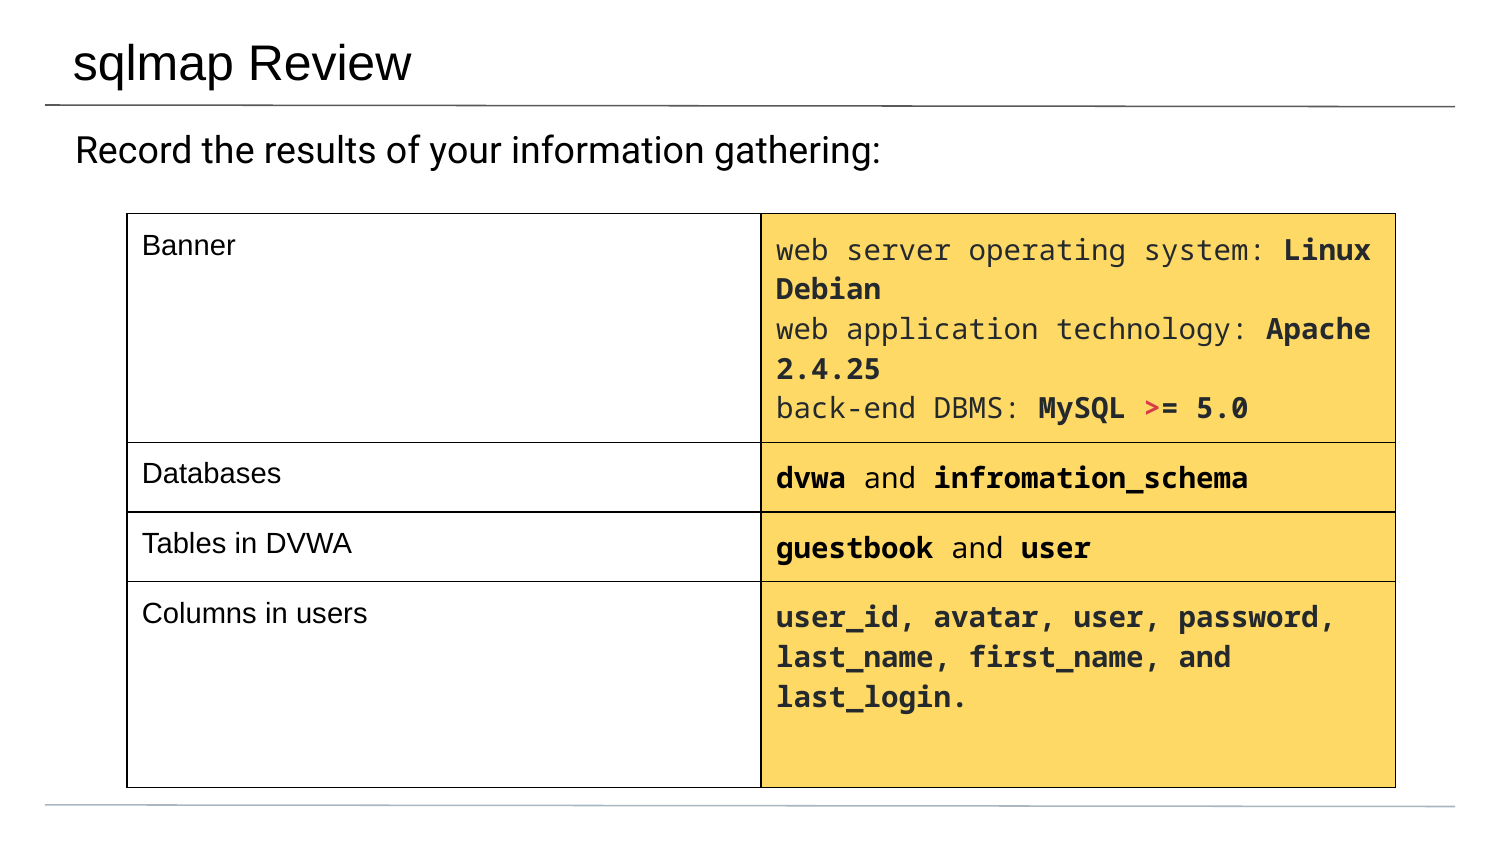

# sqlmap Review
Record the results of your information gathering:
| Banner | web server operating system: Linux Debian web application technology: Apache 2.4.25 back-end DBMS: MySQL >= 5.0 |
| --- | --- |
| Databases | dvwa and infromation\_schema |
| Tables in DVWA | guestbook and user |
| Columns in users | user\_id, avatar, user, password, last\_name, first\_name, and last\_login. |